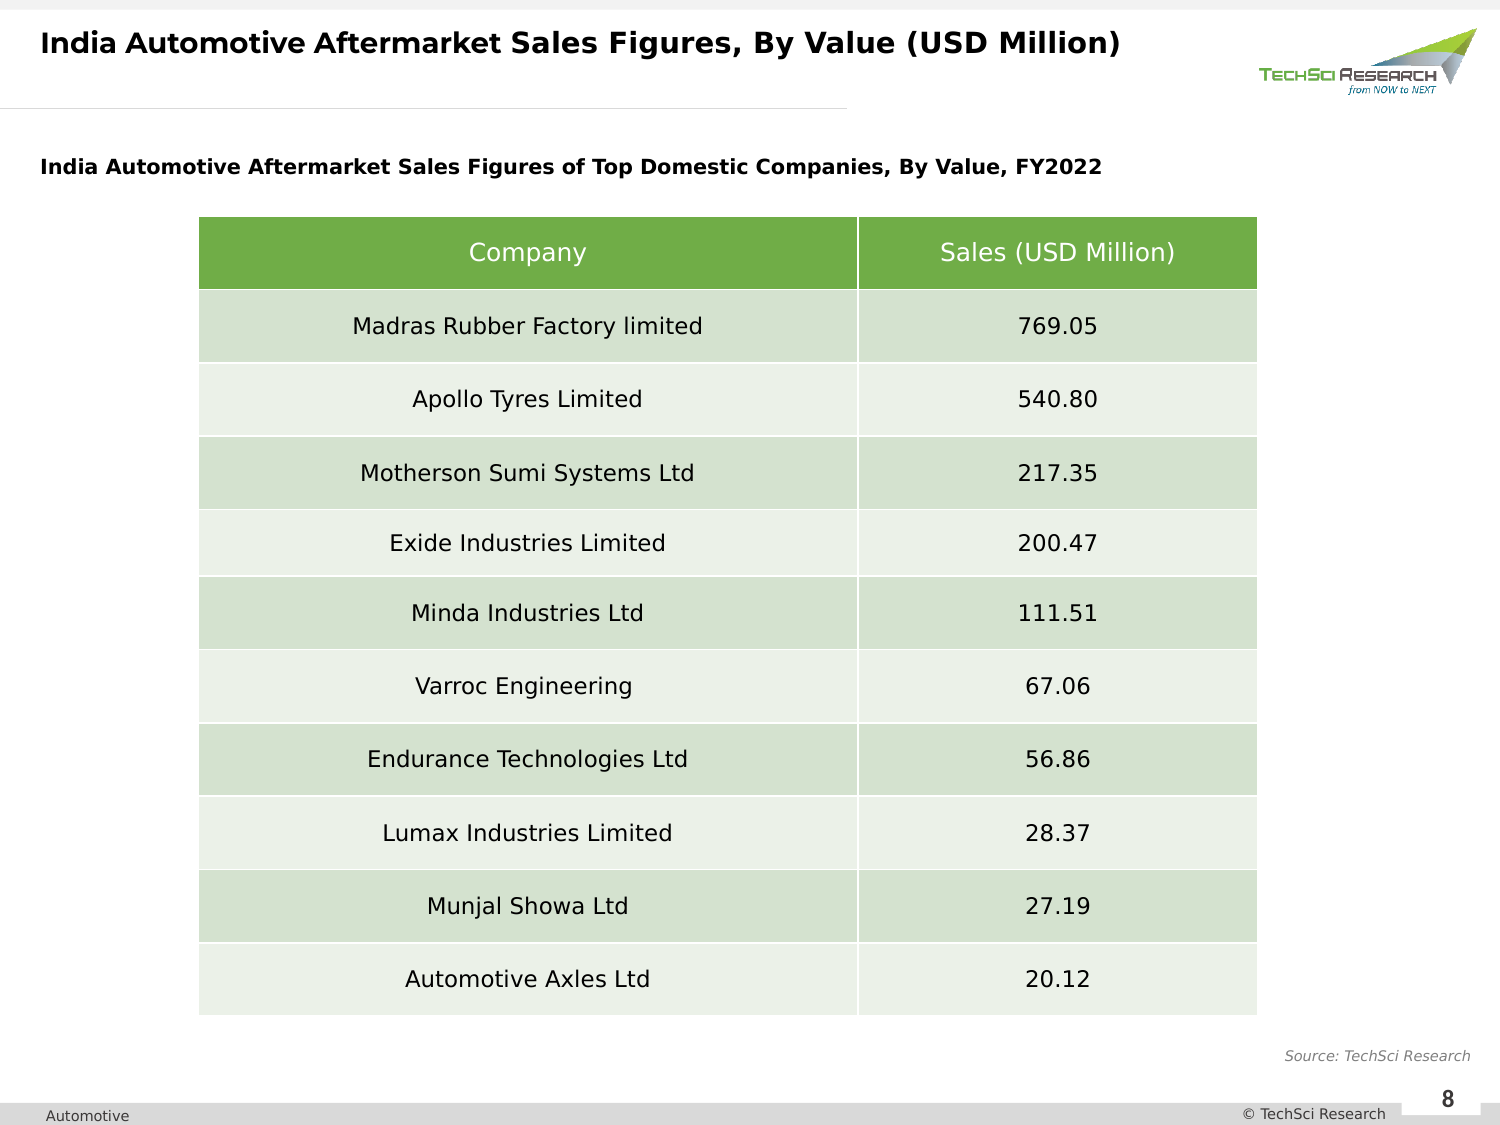

India Automotive Aftermarket Sales Figures, By Value (USD Million)
India Automotive Aftermarket Sales Figures of Top Domestic Companies, By Value, FY2022
| Company | Sales (USD Million) |
| --- | --- |
| Madras Rubber Factory limited | 769.05 |
| Apollo Tyres Limited | 540.80 |
| Motherson Sumi Systems Ltd | 217.35 |
| Exide Industries Limited | 200.47 |
| Minda Industries Ltd | 111.51 |
| Varroc Engineering | 67.06 |
| Endurance Technologies Ltd | 56.86 |
| Lumax Industries Limited | 28.37 |
| Munjal Showa Ltd | 27.19 |
| Automotive Axles Ltd | 20.12 |
Source: TechSci Research